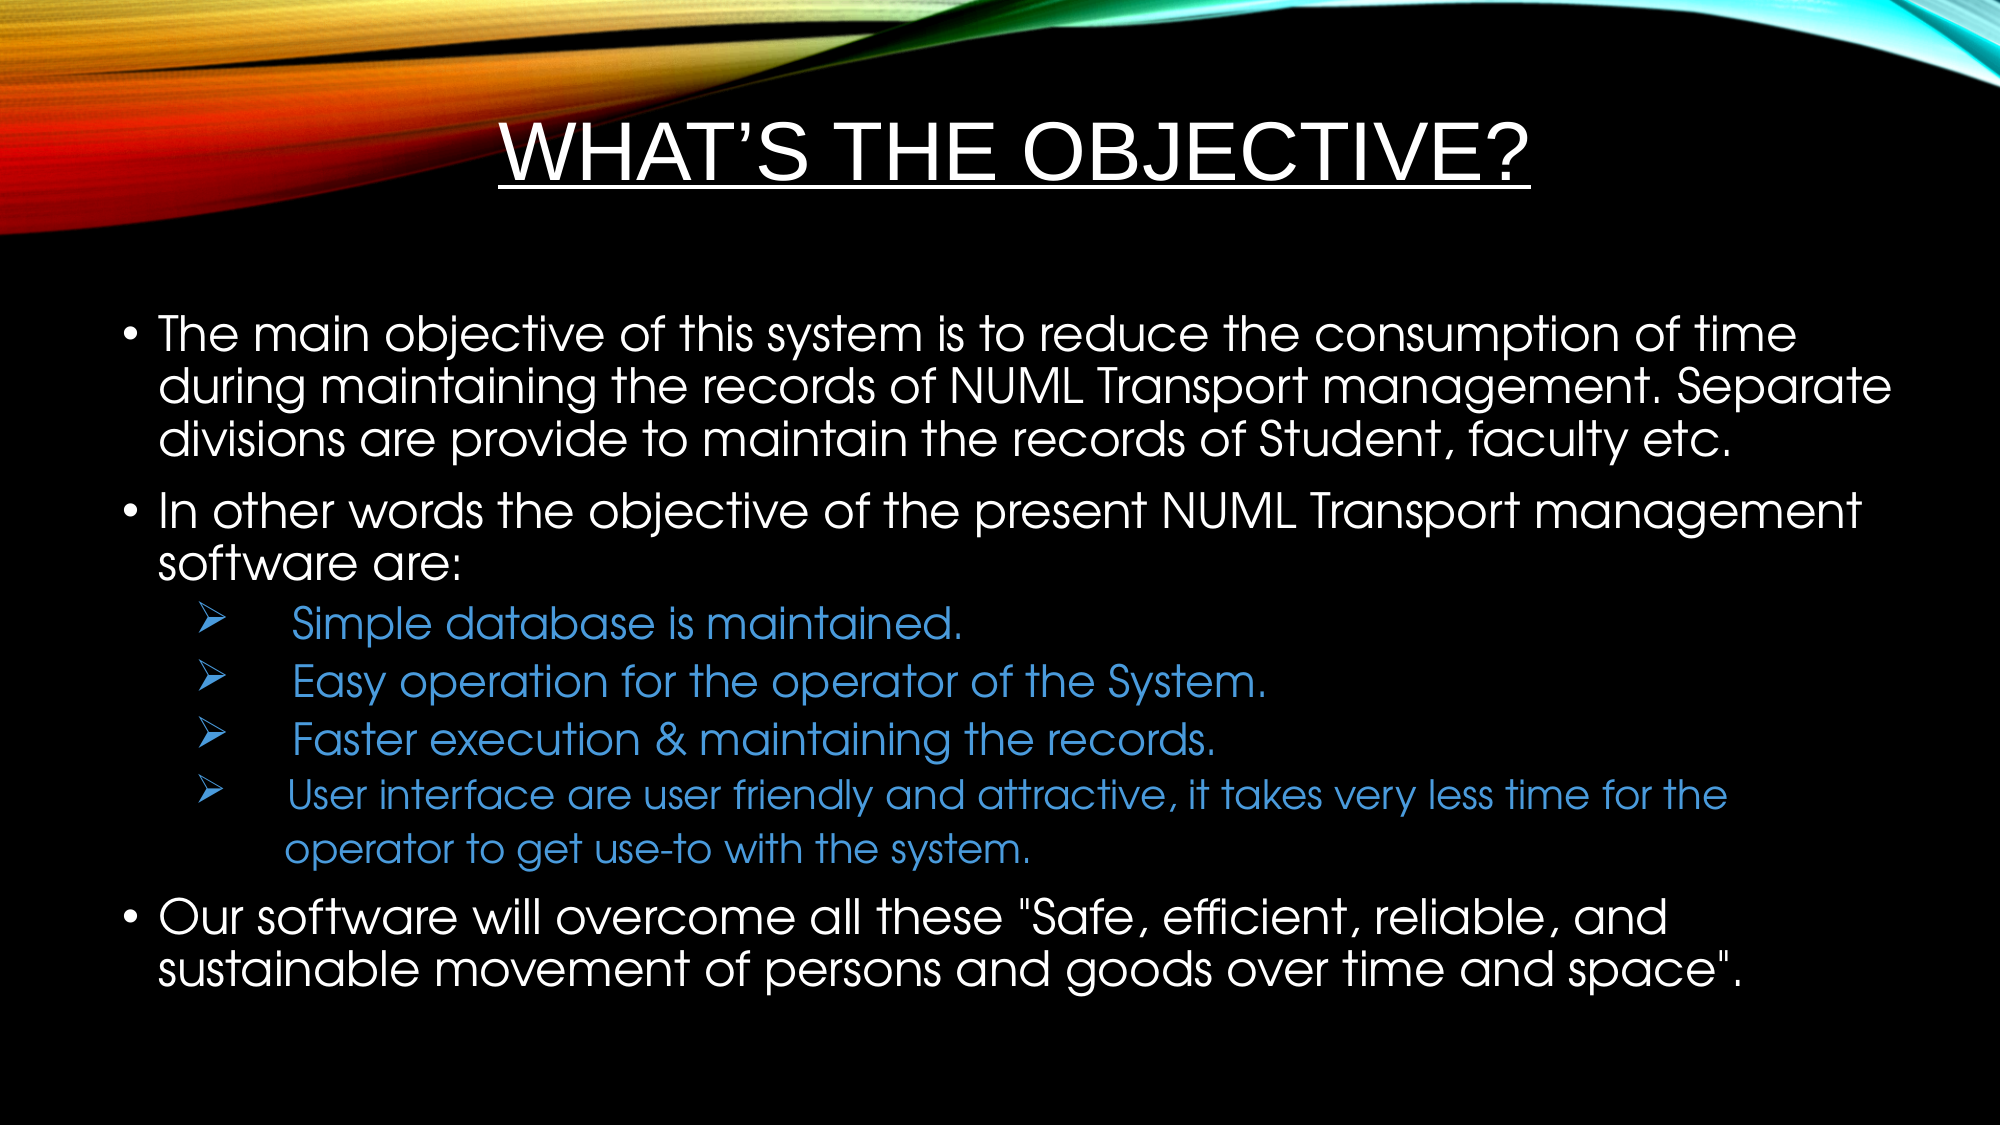

# What’s the Objective?
The main objective of this system is to reduce the consumption of time during maintaining the records of NUML Transport management. Separate divisions are provide to maintain the records of Student, faculty etc.
In other words the objective of the present NUML Transport management software are:
     Simple database is maintained.
     Easy operation for the operator of the System.
     Faster execution & maintaining the records.
     User interface are user friendly and attractive, it takes very less time for the
        operator to get use-to with the system.
Our software will overcome all these "Safe, efficient, reliable, and sustainable movement of persons and goods over time and space".